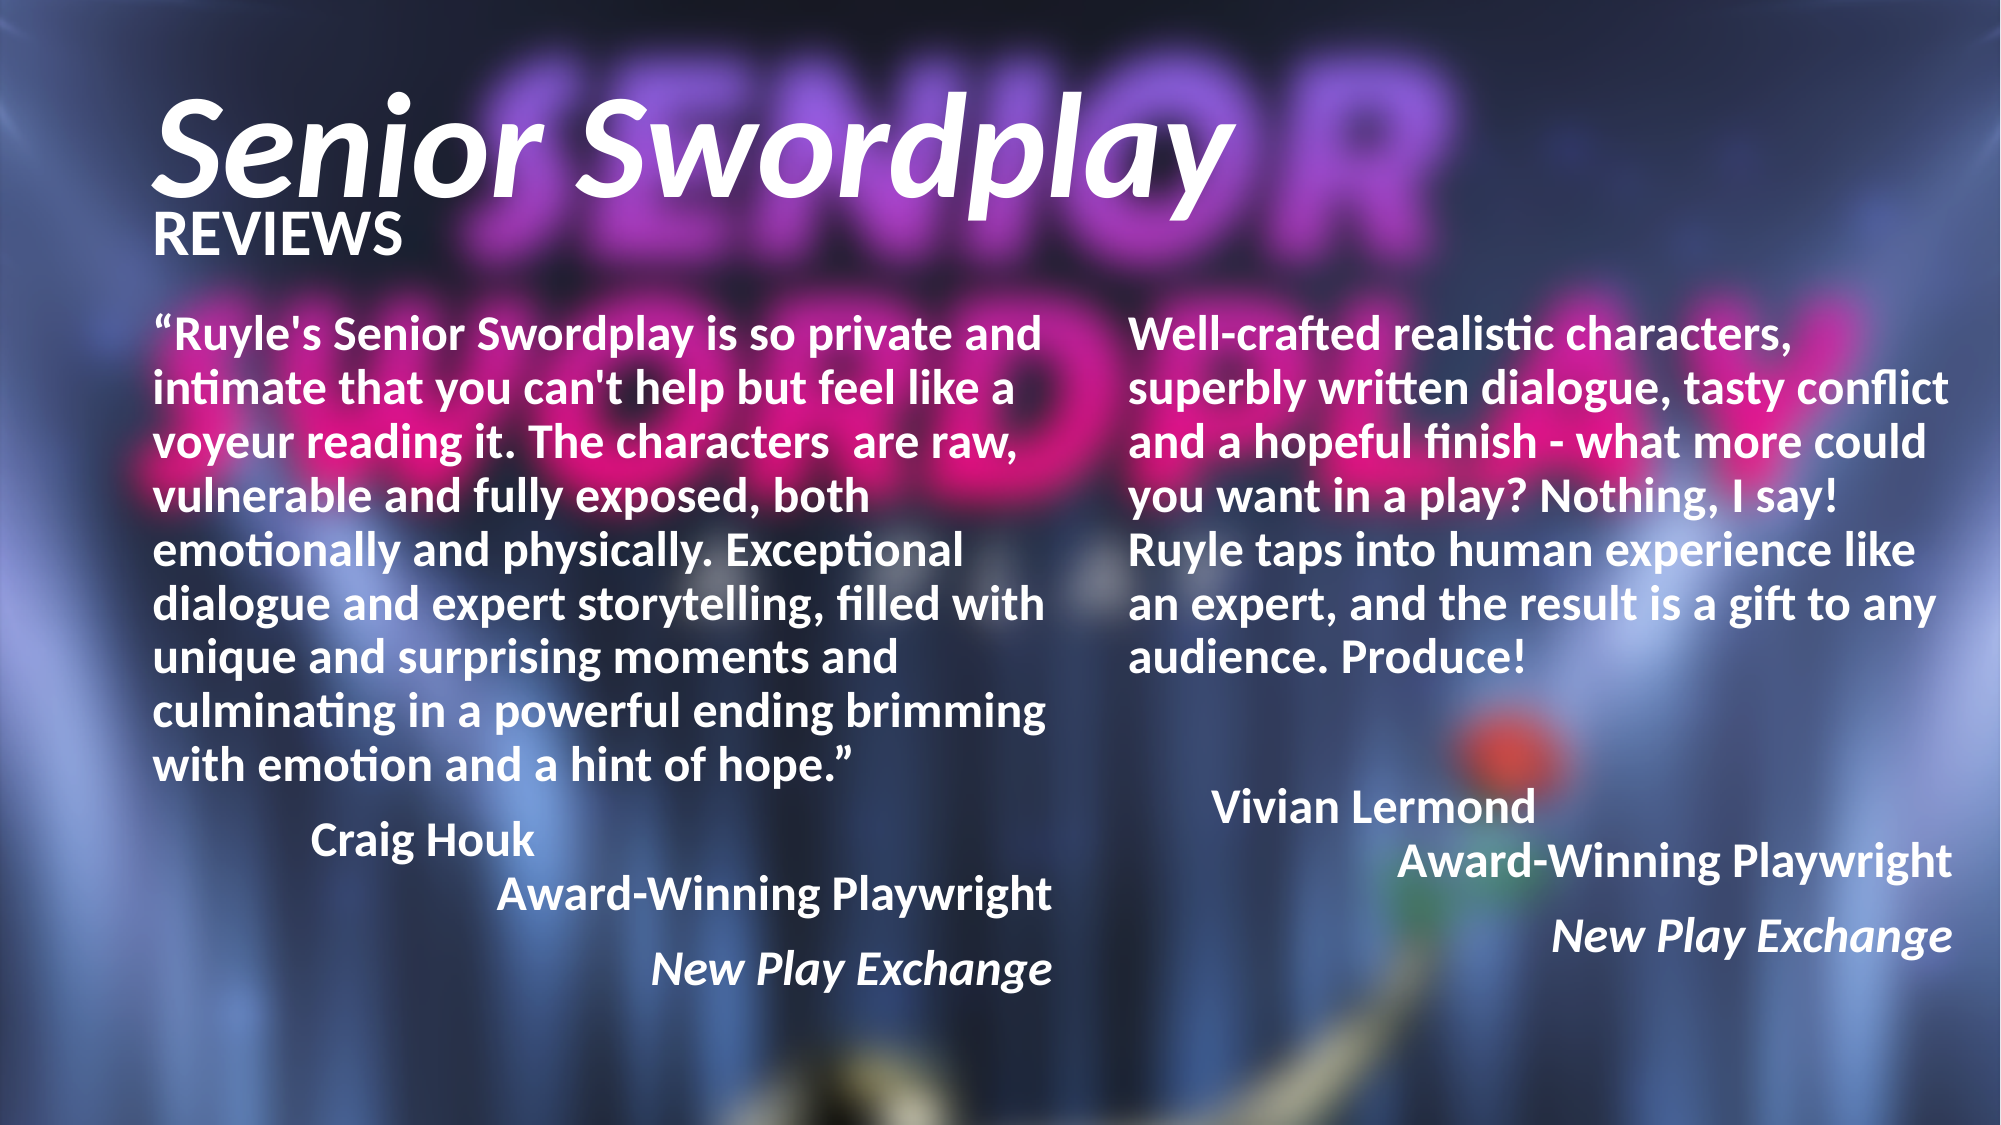

Senior Swordplay
REVIEWS
“Ruyle's Senior Swordplay is so private and intimate that you can't help but feel like a voyeur reading it. The characters  are raw, vulnerable and fully exposed, both emotionally and physically. Exceptional dialogue and expert storytelling, filled with unique and surprising moments and culminating in a powerful ending brimming with emotion and a hint of hope.”
Craig Houk                                               Award-Winning Playwright
New Play Exchange
Well-crafted realistic characters, superbly written dialogue, tasty conflict and a hopeful finish - what more could you want in a play? Nothing, I say! Ruyle taps into human experience like an expert, and the result is a gift to any audience. Produce!

Vivian Lermond                                      Award-Winning Playwright
New Play Exchange